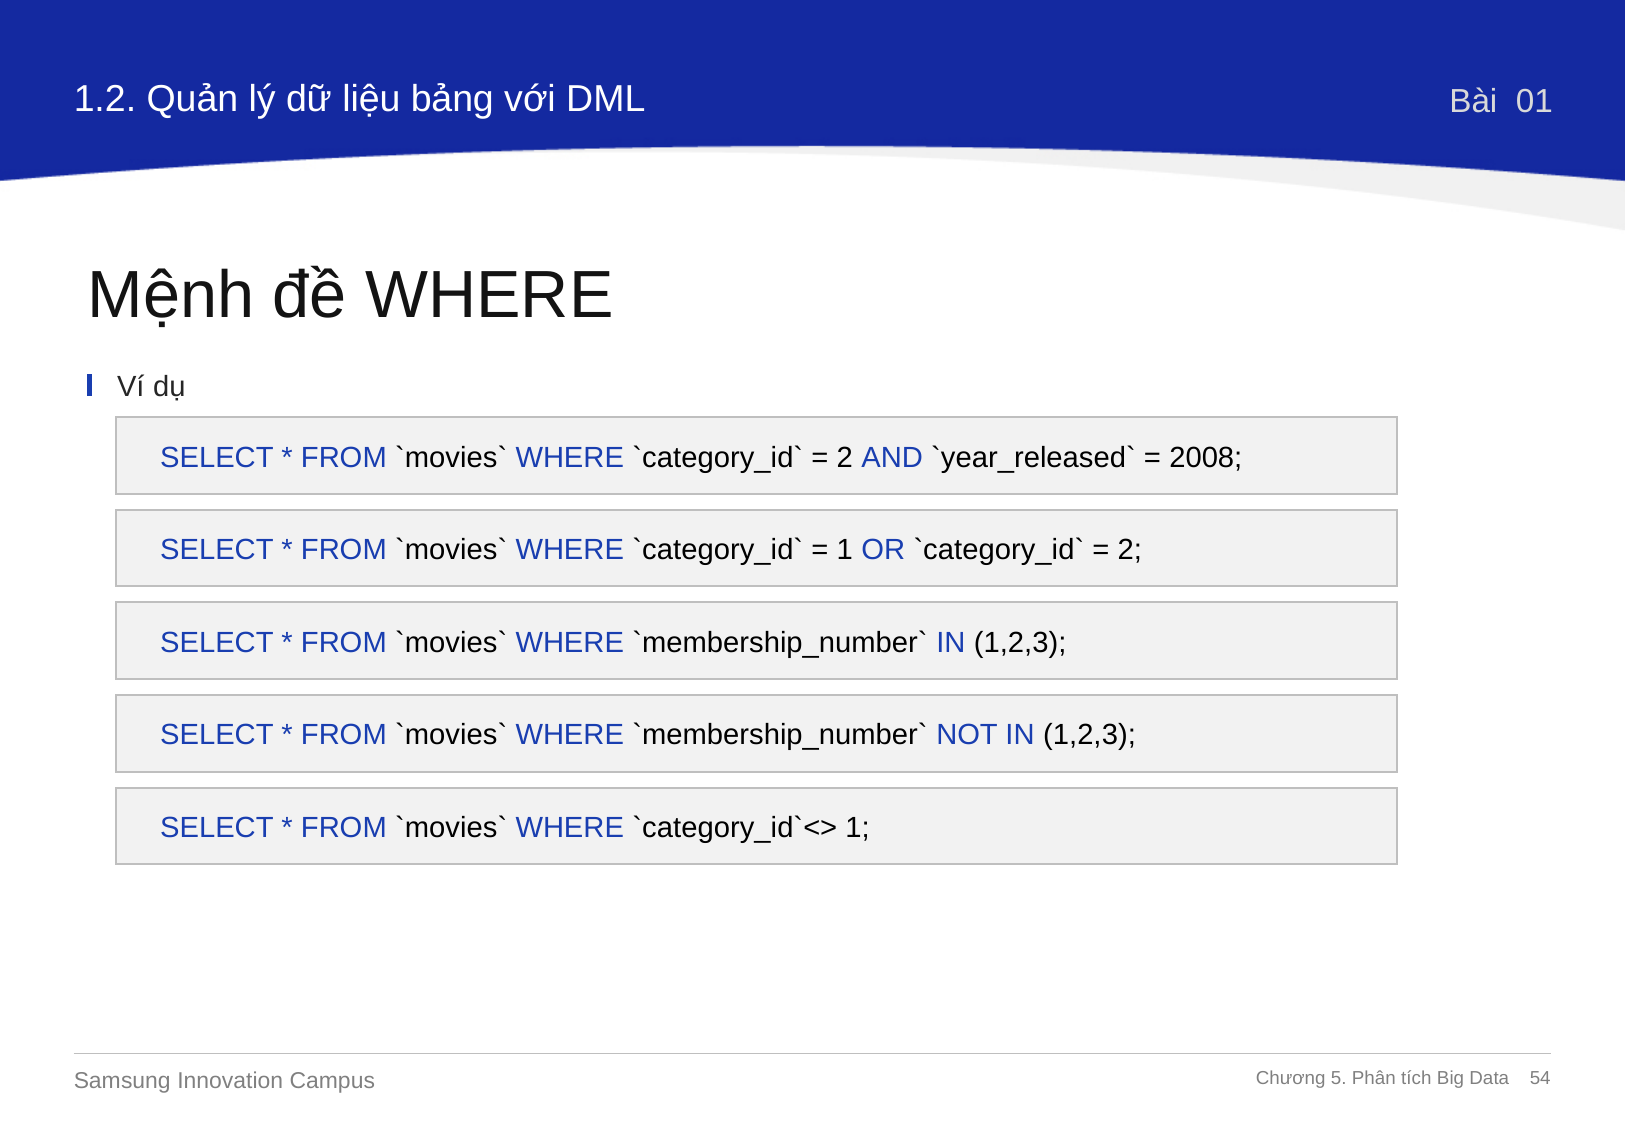

1.2. Quản lý dữ liệu bảng với DML
Bài  01
Mệnh đề WHERE
Ví dụ
SELECT * FROM `movies` WHERE `category_id` = 2 AND `year_released` = 2008;
SELECT * FROM `movies` WHERE `category_id` = 1 OR `category_id` = 2;
SELECT * FROM `movies` WHERE `membership_number` IN (1,2,3);
SELECT * FROM `movies` WHERE `membership_number` NOT IN (1,2,3);
SELECT * FROM `movies` WHERE `category_id`<> 1;